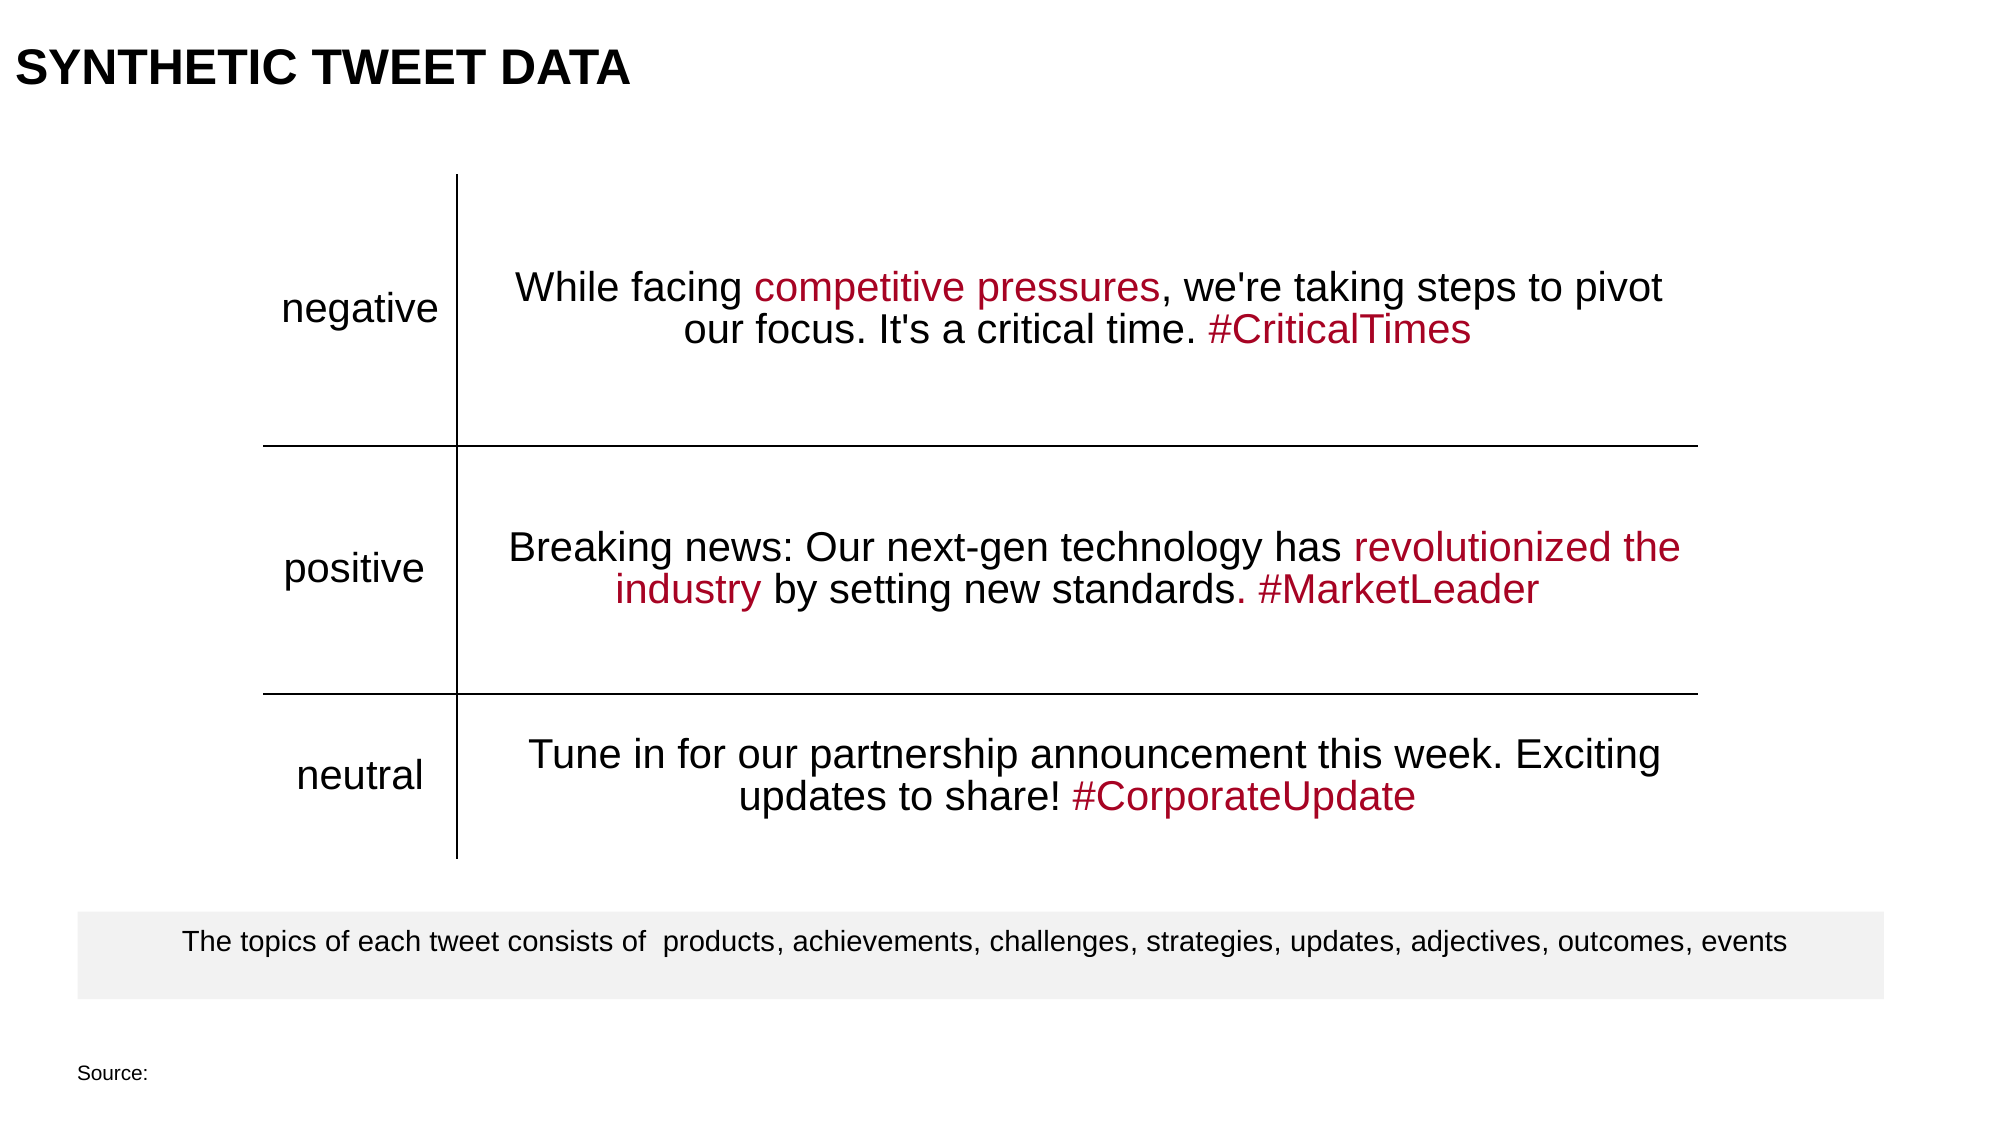

# SYNTHETIC TWEET DATA
| negative | While facing competitive pressures, we're taking steps to pivot our focus. It's a critical time. #CriticalTimes |
| --- | --- |
| positive | Breaking news: Our next-gen technology has revolutionized the industry by setting new standards. #MarketLeader |
| neutral | Tune in for our partnership announcement this week. Exciting updates to share! #CorporateUpdate |
 The topics of each tweet consists of  products, achievements, challenges, strategies, updates, adjectives, outcomes, events